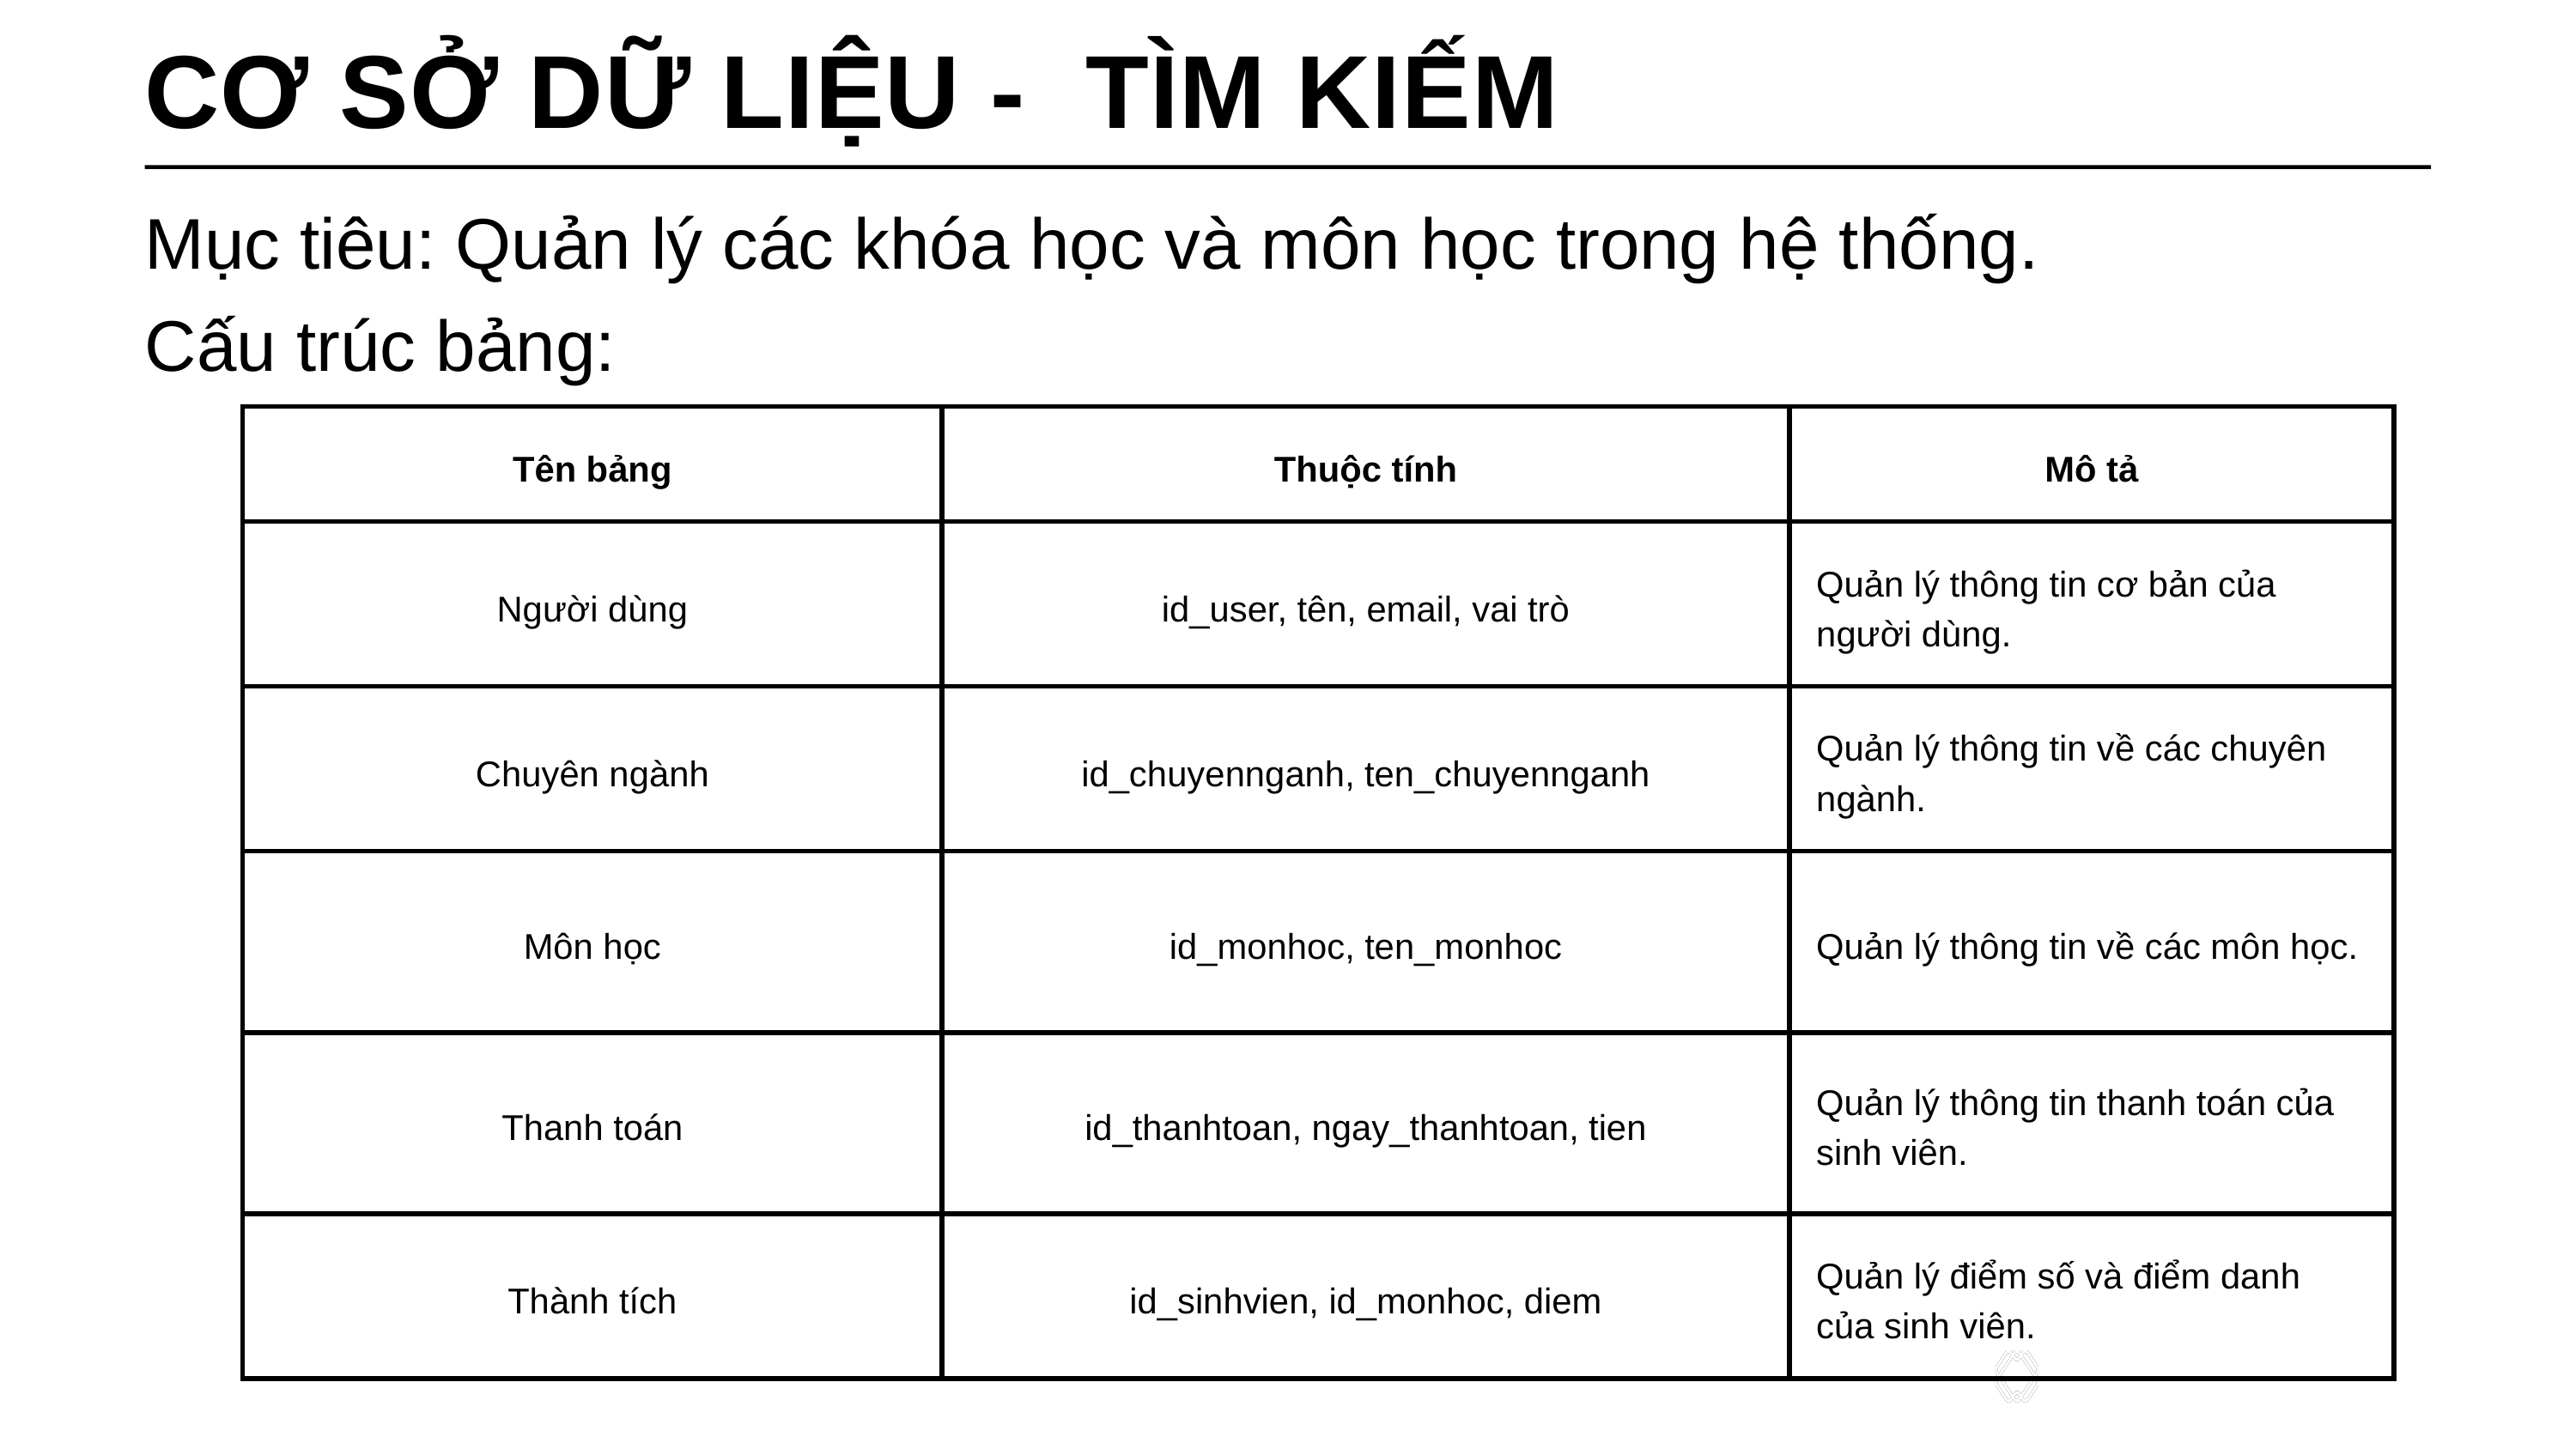

CƠ SỞ DỮ LIỆU -  TÌM KIẾM

Mục tiêu: Quản lý các khóa học và môn học trong hệ thống.
Cấu trúc bảng:
| Tên bảng | Thuộc tính | Mô tả |
| --- | --- | --- |
| Người dùng | id\_user, tên, email, vai trò | Quản lý thông tin cơ bản của người dùng. |
| Chuyên ngành | id\_chuyennganh, ten\_chuyennganh | Quản lý thông tin về các chuyên ngành. |
| Môn học | id\_monhoc, ten\_monhoc | Quản lý thông tin về các môn học. |
| Thanh toán | id\_thanhtoan, ngay\_thanhtoan, tien | Quản lý thông tin thanh toán của sinh viên. |
| Thành tích | id\_sinhvien, id\_monhoc, diem | Quản lý điểm số và điểm danh của sinh viên. |